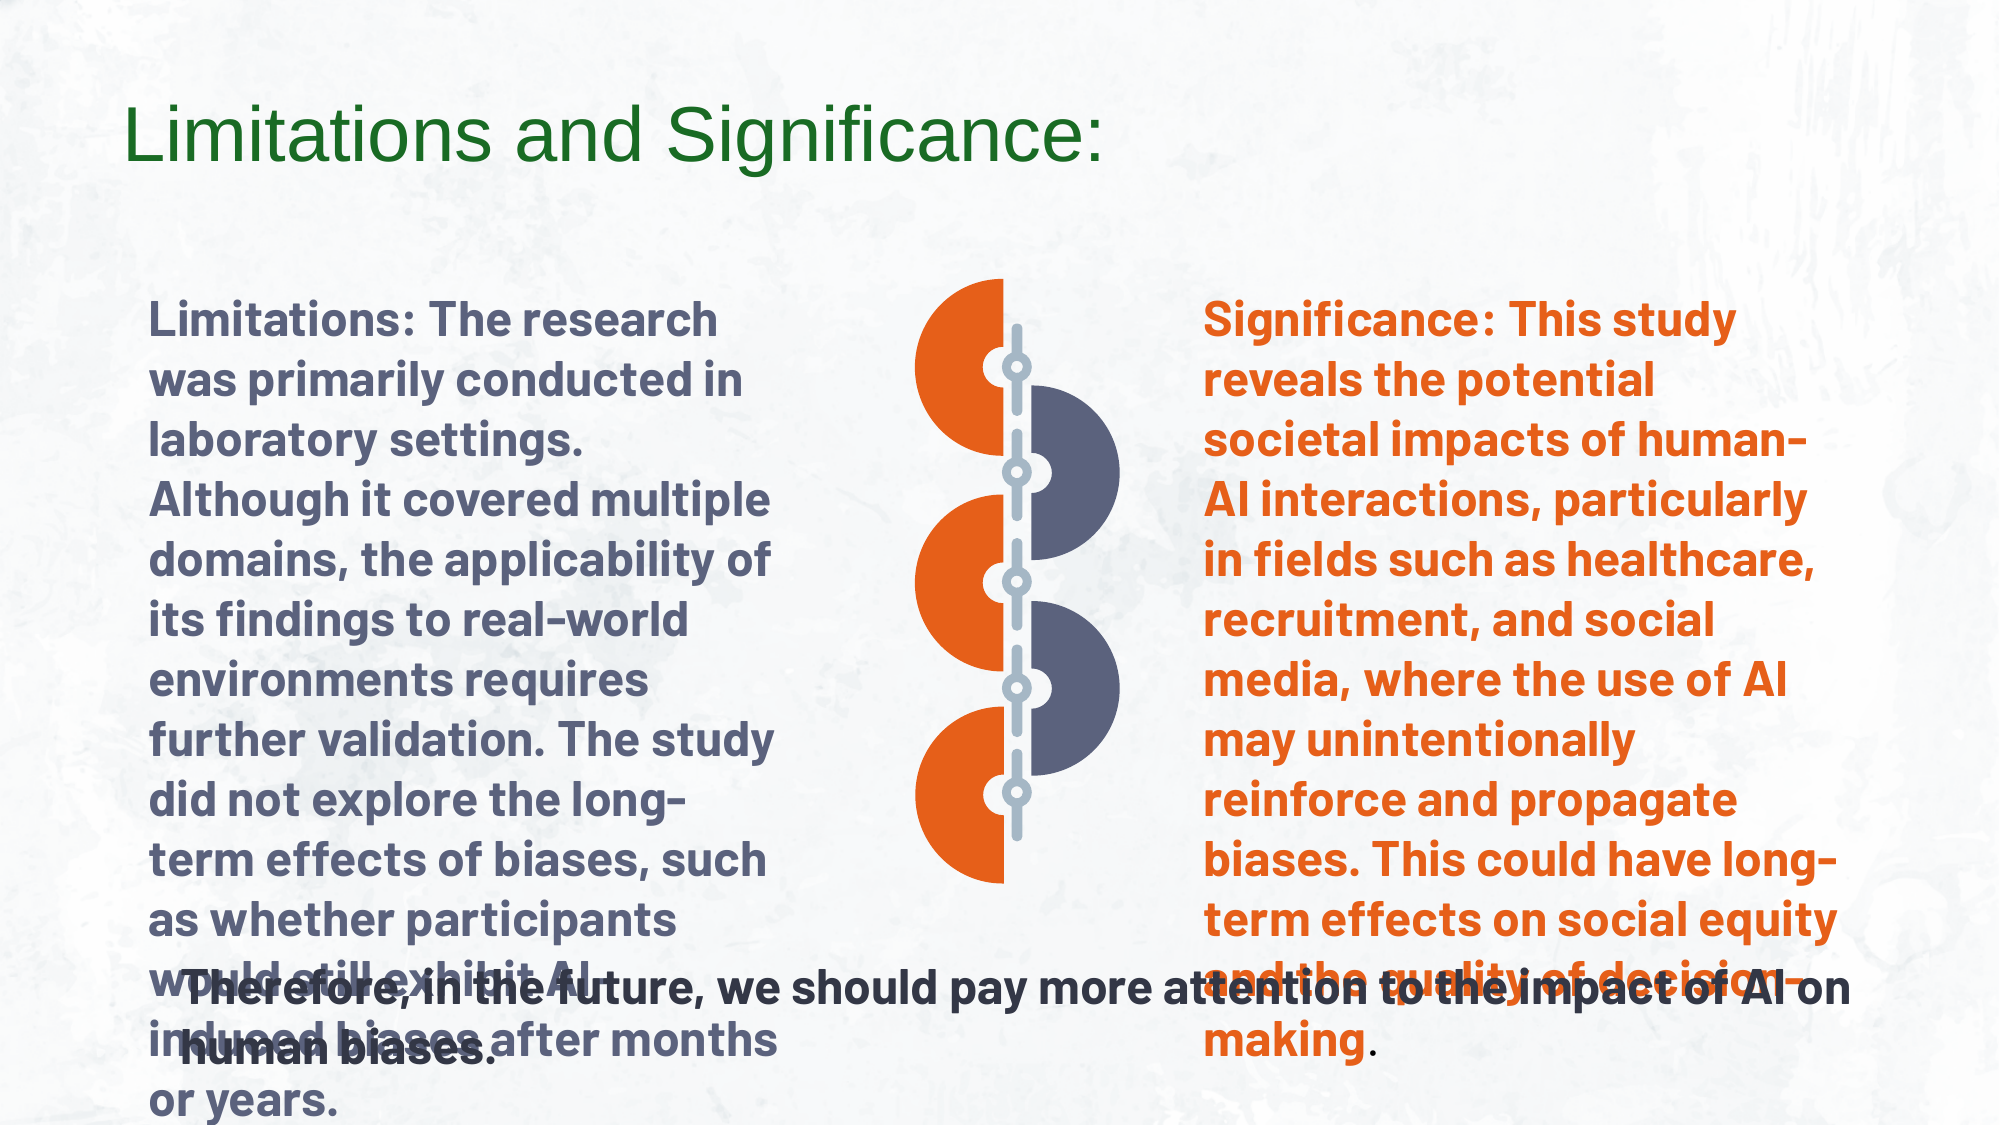

Limitations and Significance:
Limitations: The research was primarily conducted in laboratory settings. Although it covered multiple domains, the applicability of its findings to real-world environments requires further validation. The study did not explore the long-term effects of biases, such as whether participants would still exhibit AI-induced biases after months or years.

Significance: This study reveals the potential societal impacts of human-AI interactions, particularly in fields such as healthcare, recruitment, and social media, where the use of AI may unintentionally reinforce and propagate biases. This could have long-term effects on social equity and the quality of decision-making.

Therefore, in the future, we should pay more attention to the impact of AI on human biases.